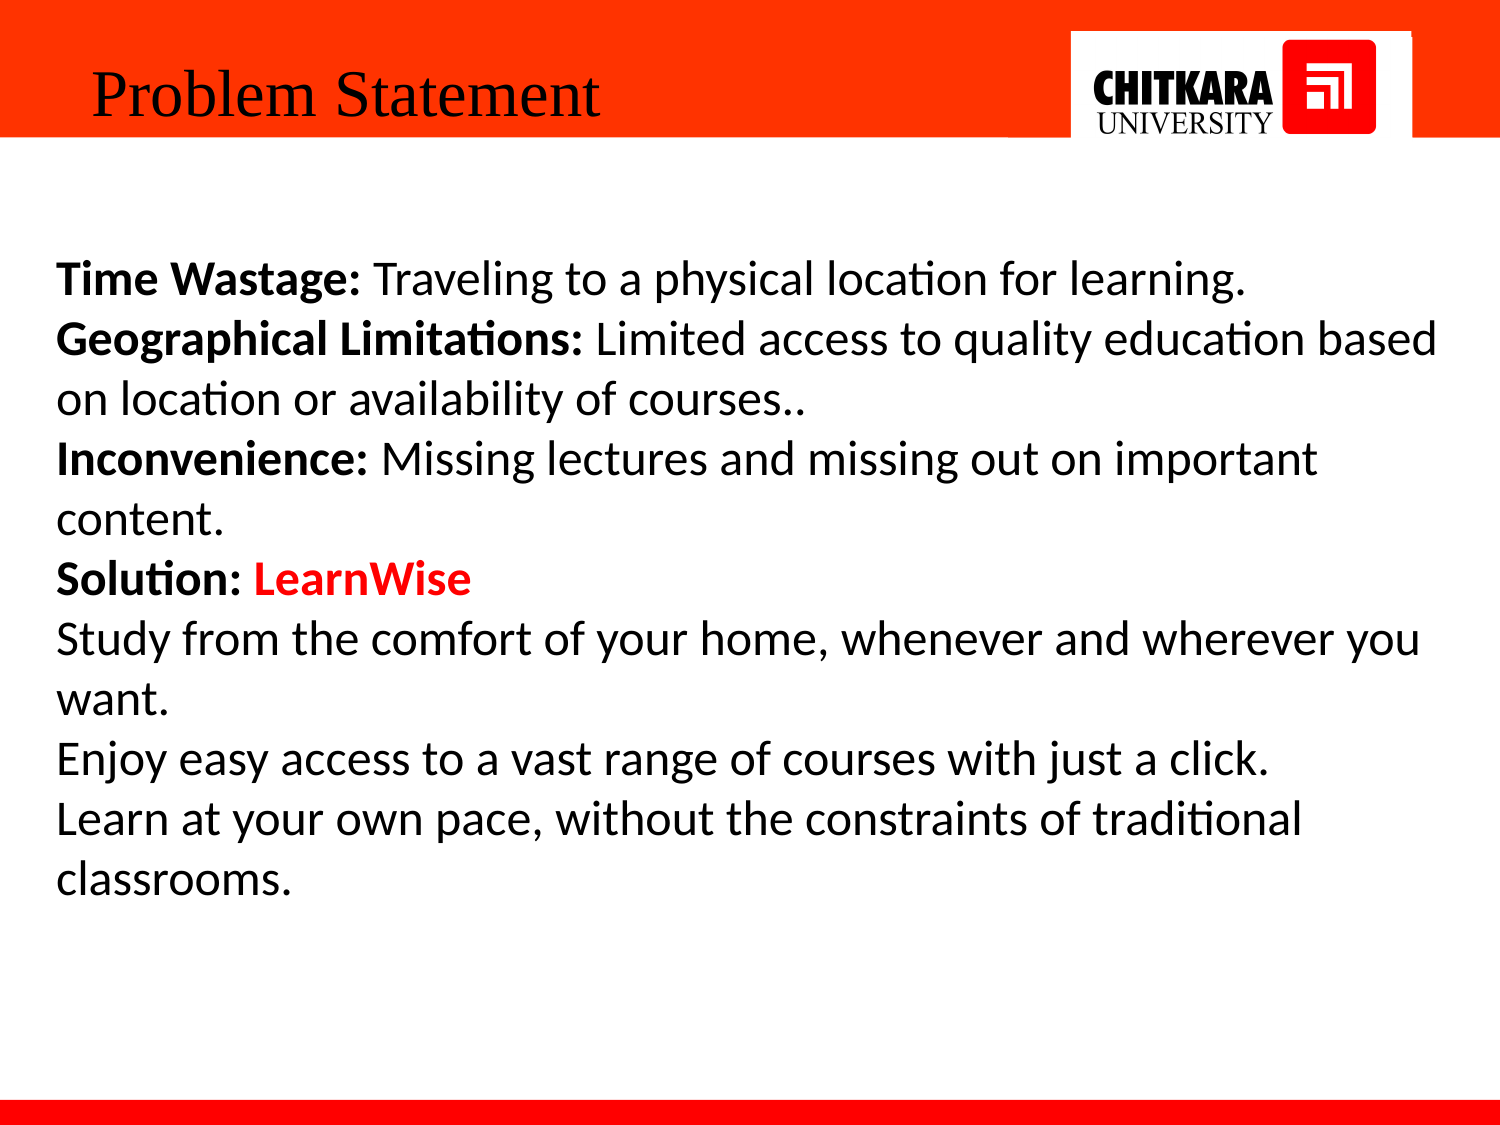

Problem Statement
Time Wastage: Traveling to a physical location for learning.
Geographical Limitations: Limited access to quality education based on location or availability of courses..
Inconvenience: Missing lectures and missing out on important content.
Solution: LearnWise
Study from the comfort of your home, whenever and wherever you want.
Enjoy easy access to a vast range of courses with just a click.
Learn at your own pace, without the constraints of traditional classrooms.